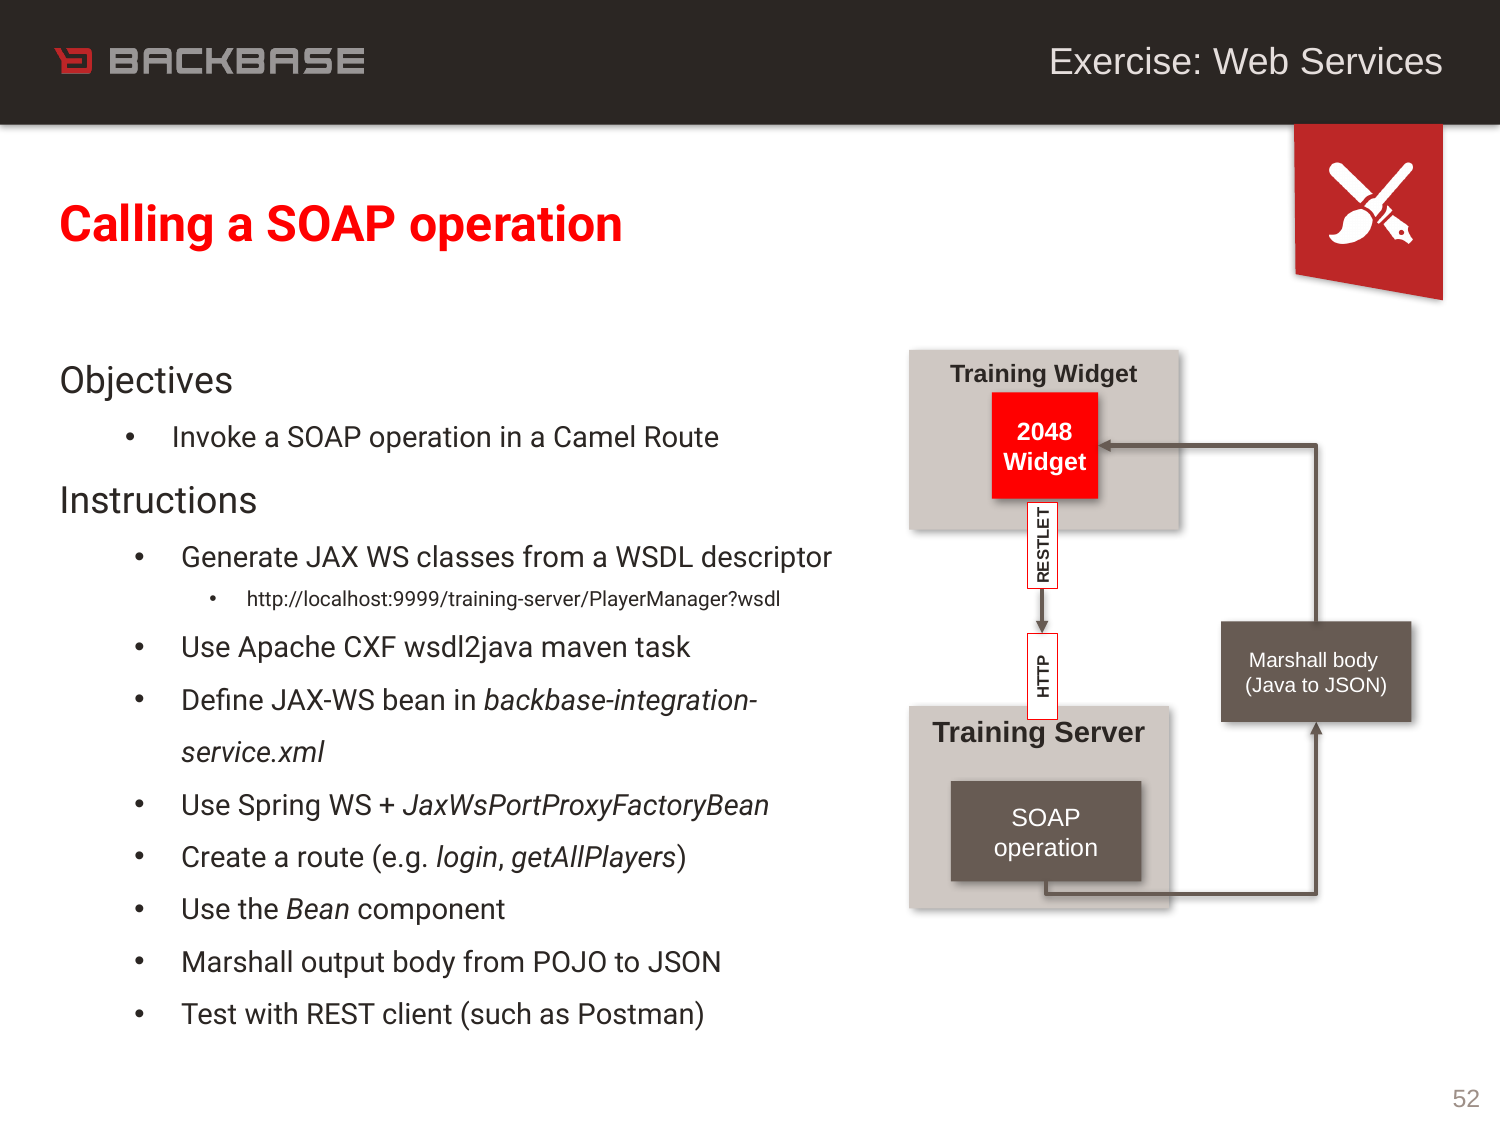

Exercise: Web Services
Calling a SOAP operation
Objectives
Invoke a SOAP operation in a Camel Route
Instructions
Generate JAX WS classes from a WSDL descriptor
http://localhost:9999/training-server/PlayerManager?wsdl
Use Apache CXF wsdl2java maven task
Define JAX-WS bean in backbase-integration-service.xml
Use Spring WS + JaxWsPortProxyFactoryBean
Create a route (e.g. login, getAllPlayers)
Use the Bean component
Marshall output body from POJO to JSON
Test with REST client (such as Postman)

Training Widget
2048
Widget
RESTLET
Marshall body
(Java to JSON)
HTTP
Training Server
SOAP
operation
52